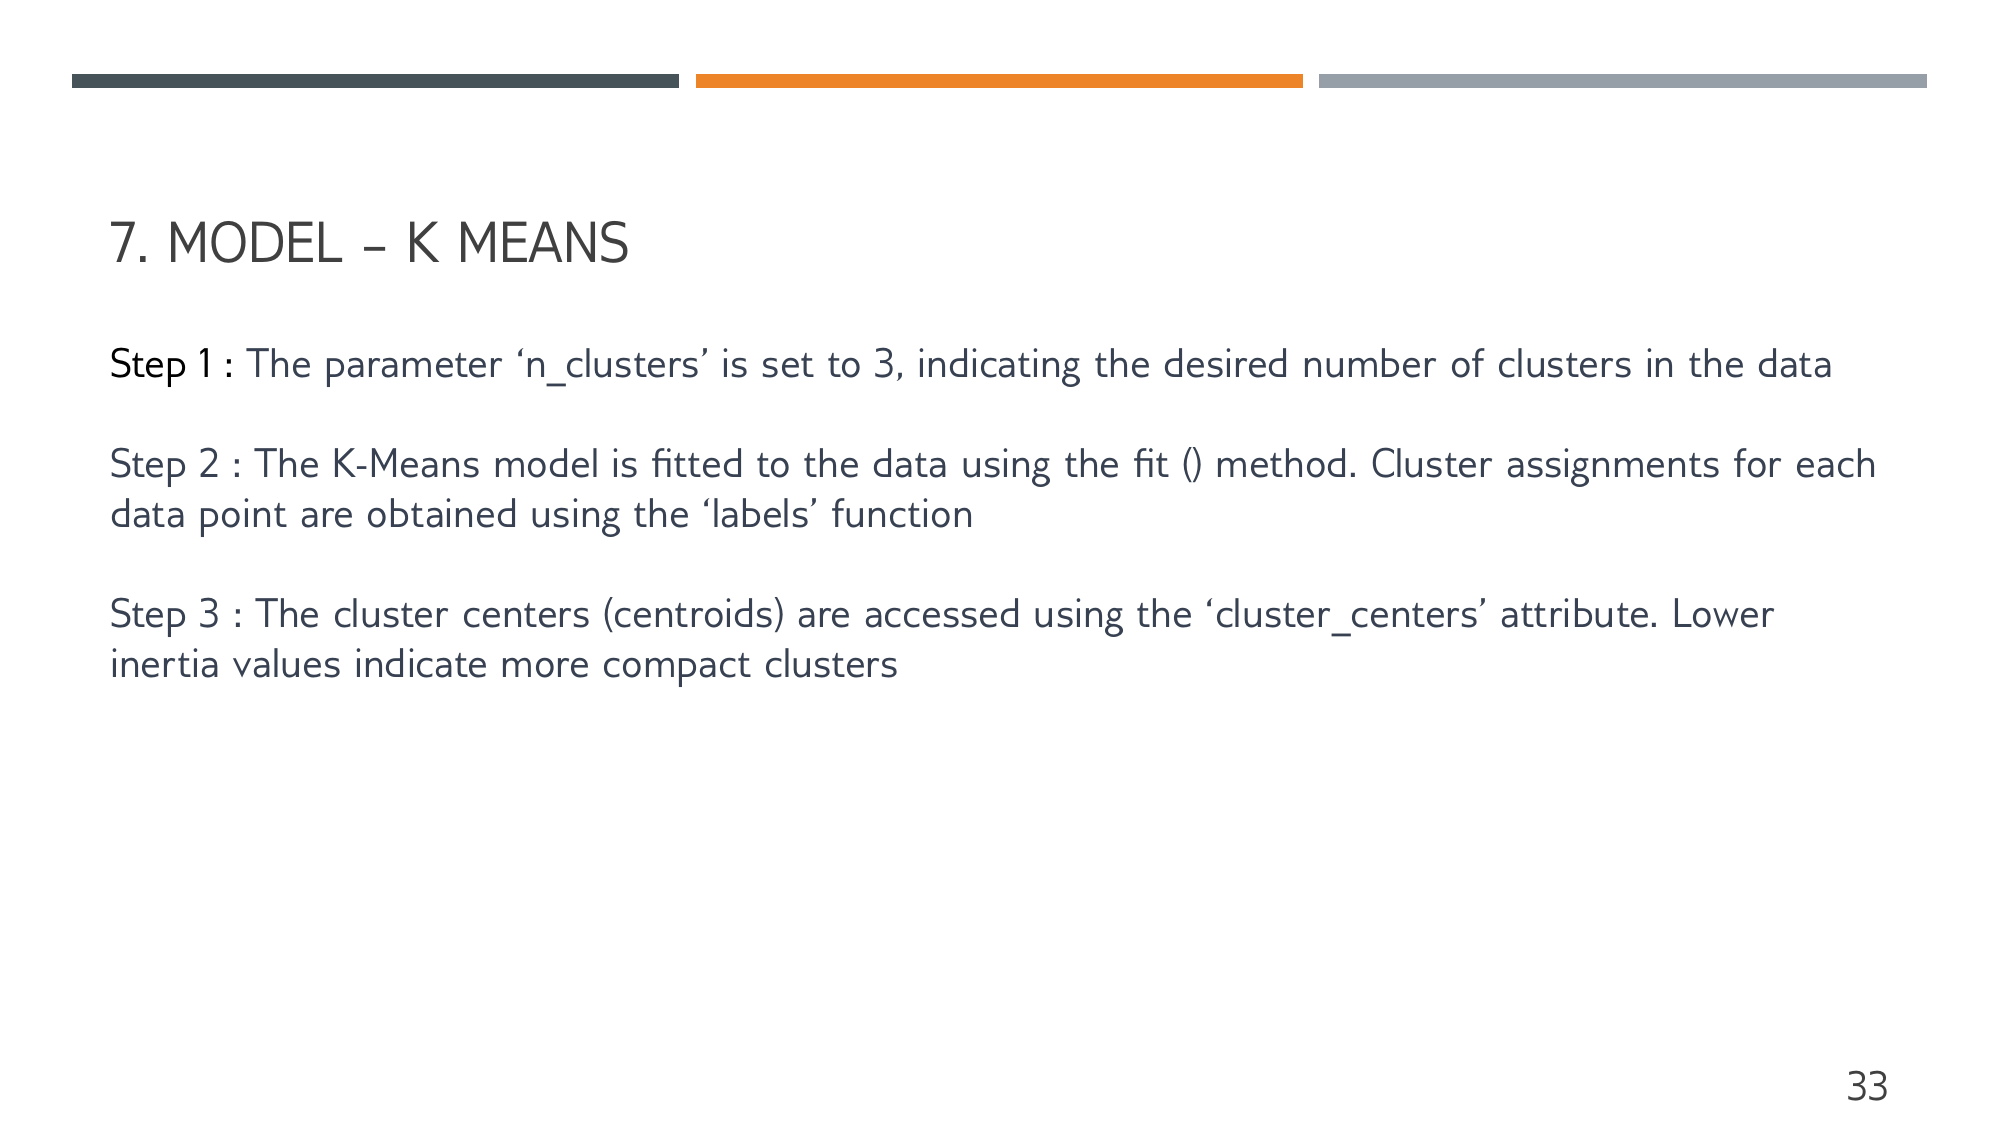

# 7. MODEL – K MEANS
Step 1 : The parameter ‘n_clusters’ is set to 3, indicating the desired number of clusters in the data

Step 2 : The K-Means model is fitted to the data using the fit () method. Cluster assignments for each data point are obtained using the ‘labels’ function

Step 3 : The cluster centers (centroids) are accessed using the ‘cluster_centers’ attribute. Lower inertia values indicate more compact clusters

33